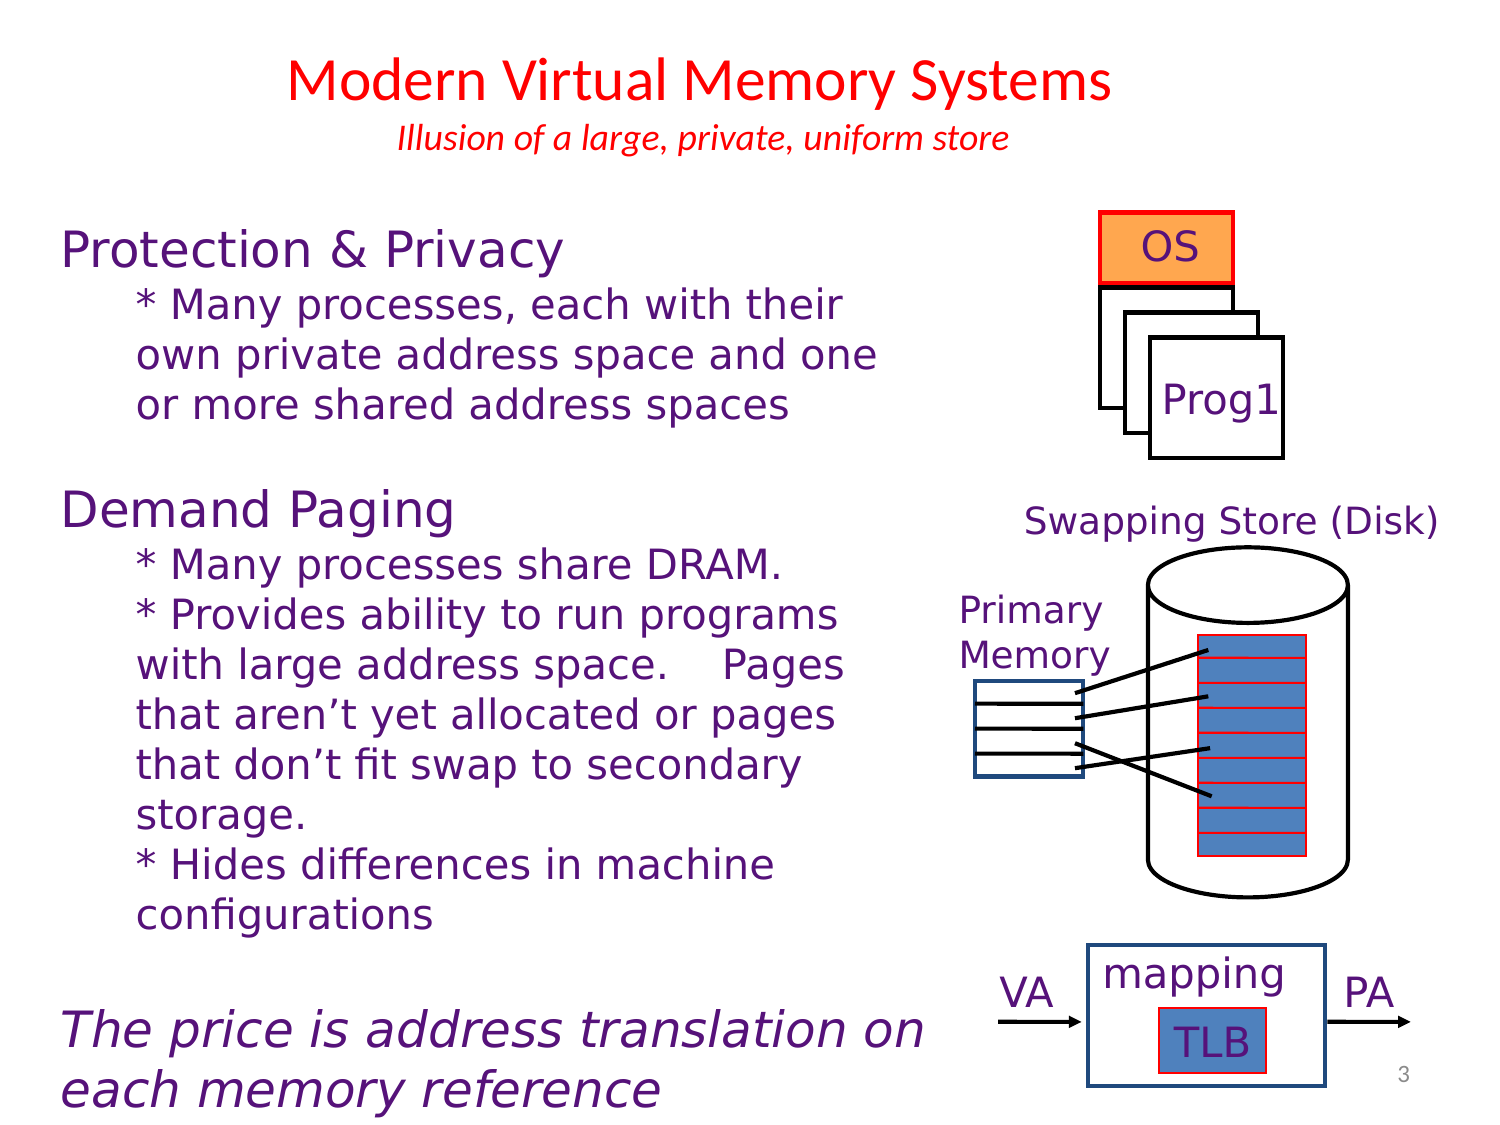

# Modern Virtual Memory Systems Illusion of a large, private, uniform store
Protection & Privacy
* Many processes, each with their own private address space and one or more shared address spaces

Demand Paging
* Many processes share DRAM.
* Provides ability to run programs with large address space.    Pages that aren’t yet allocated or pages that don’t fit swap to secondary storage.
* Hides differences in machine configurations

The price is address translation on
each memory reference

OS

Prog1
Swapping Store (Disk)

Primary
Memory

mapping

VA
PA
TLB

3